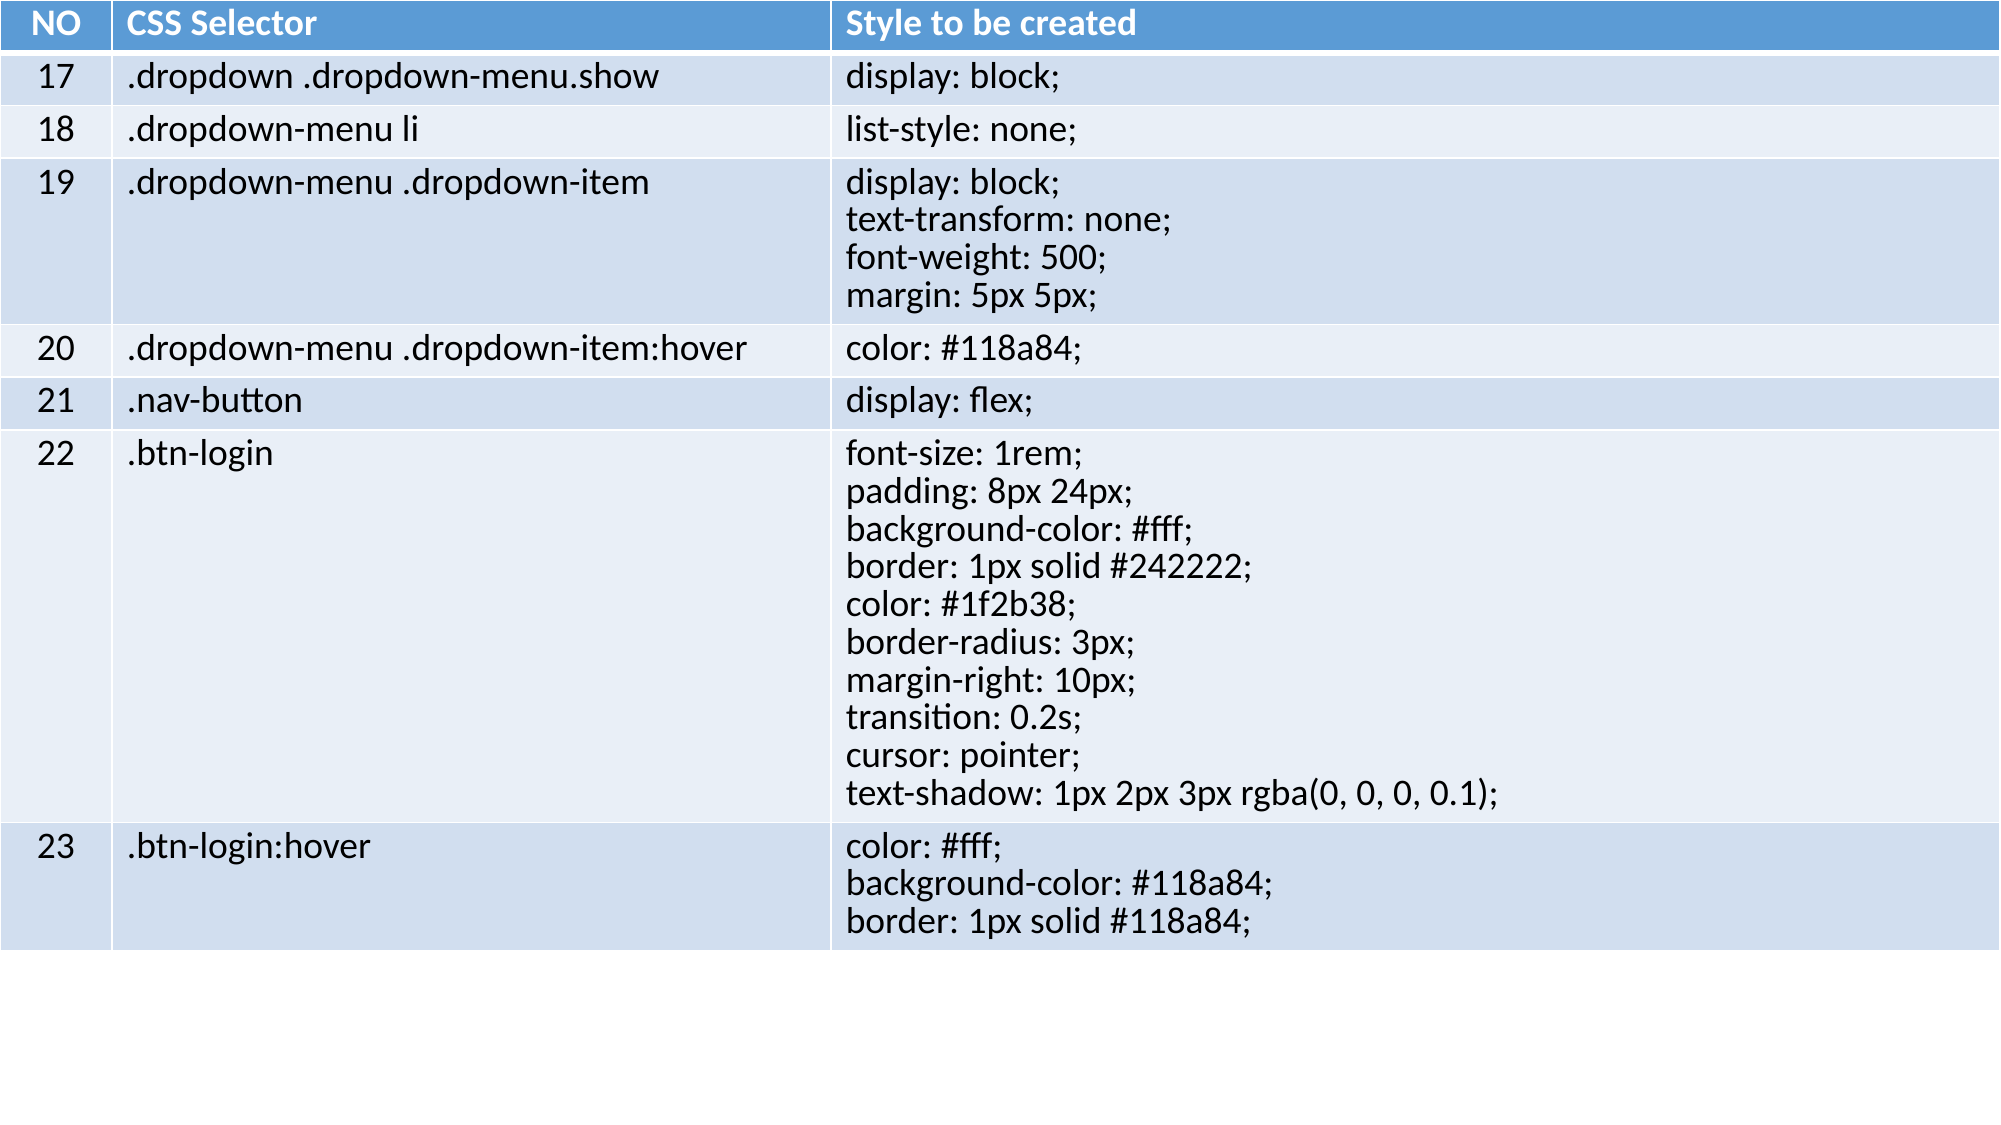

| NO | CSS Selector | Style to be created |
| --- | --- | --- |
| 17 | .dropdown .dropdown-menu.show | display: block; |
| 18 | .dropdown-menu li | list-style: none; |
| 19 | .dropdown-menu .dropdown-item | display: block; text-transform: none; font-weight: 500; margin: 5px 5px; |
| 20 | .dropdown-menu .dropdown-item:hover | color: #118a84; |
| 21 | .nav-button | display: flex; |
| 22 | .btn-login | font-size: 1rem; padding: 8px 24px; background-color: #fff; border: 1px solid #242222; color: #1f2b38; border-radius: 3px; margin-right: 10px; transition: 0.2s; cursor: pointer; text-shadow: 1px 2px 3px rgba(0, 0, 0, 0.1); |
| 23 | .btn-login:hover | color: #fff; background-color: #118a84; border: 1px solid #118a84; |